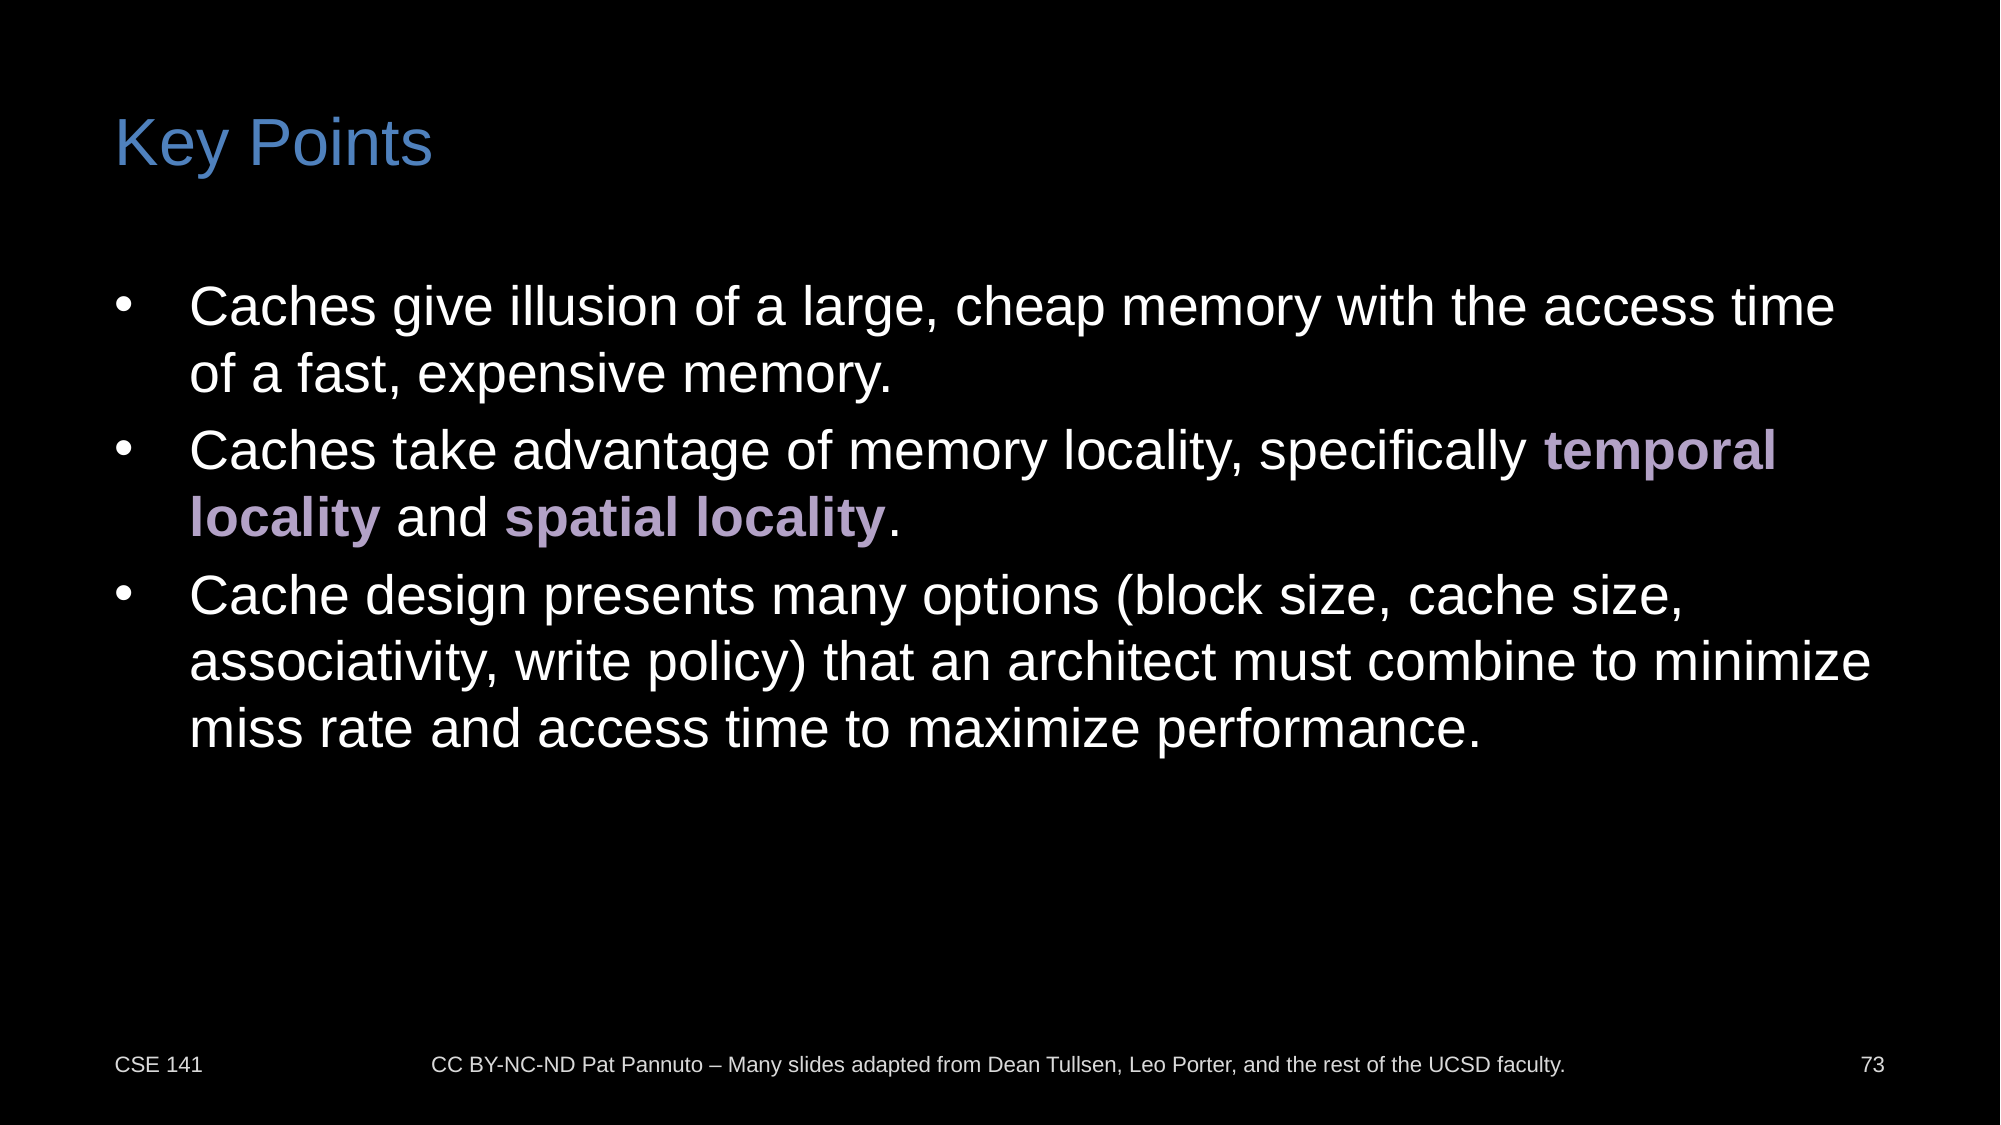

# Key Points
Caches give illusion of a large, cheap memory with the access time of a fast, expensive memory.
Caches take advantage of memory locality, specifically temporal locality and spatial locality.
Cache design presents many options (block size, cache size, associativity, write policy) that an architect must combine to minimize miss rate and access time to maximize performance.